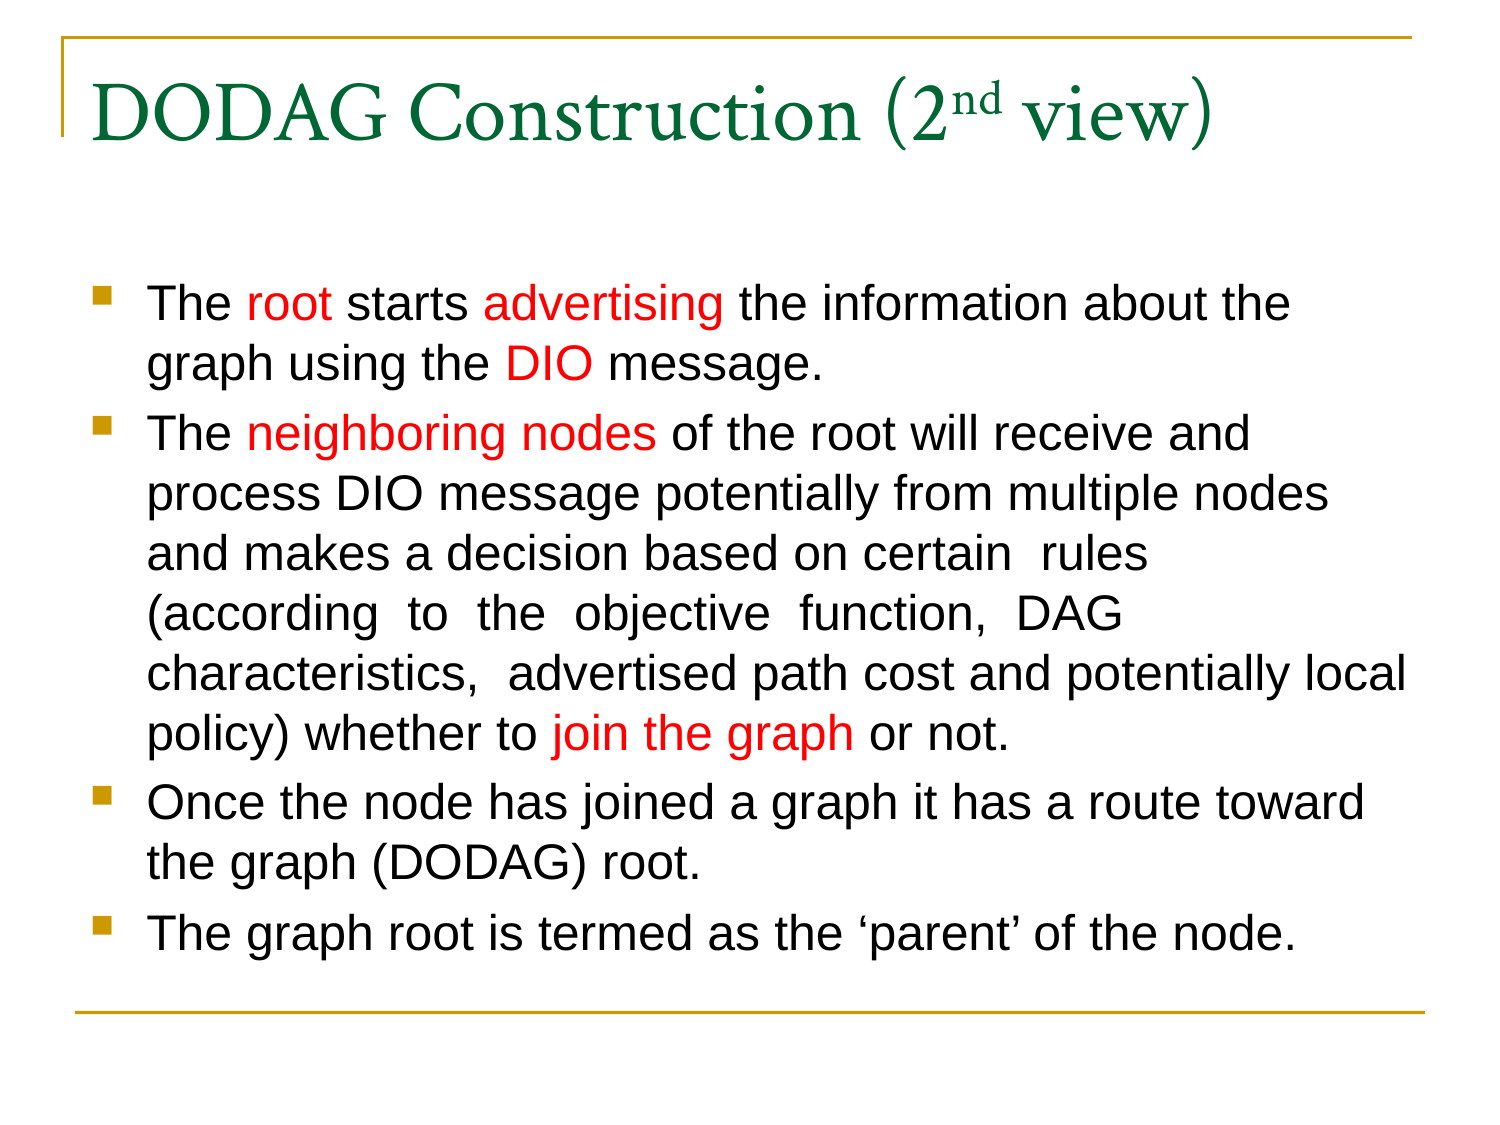

# DODAG Construction (2nd view)
The root starts advertising the information about the graph using the DIO message.
The neighboring nodes of the root will receive and process DIO message potentially from multiple nodes and makes a decision based on certain  rules  (according  to  the  objective  function,  DAG  characteristics,  advertised path cost and potentially local policy) whether to join the graph or not.
Once the node has joined a graph it has a route toward the graph (DODAG) root.
The graph root is termed as the ‘parent’ of the node.